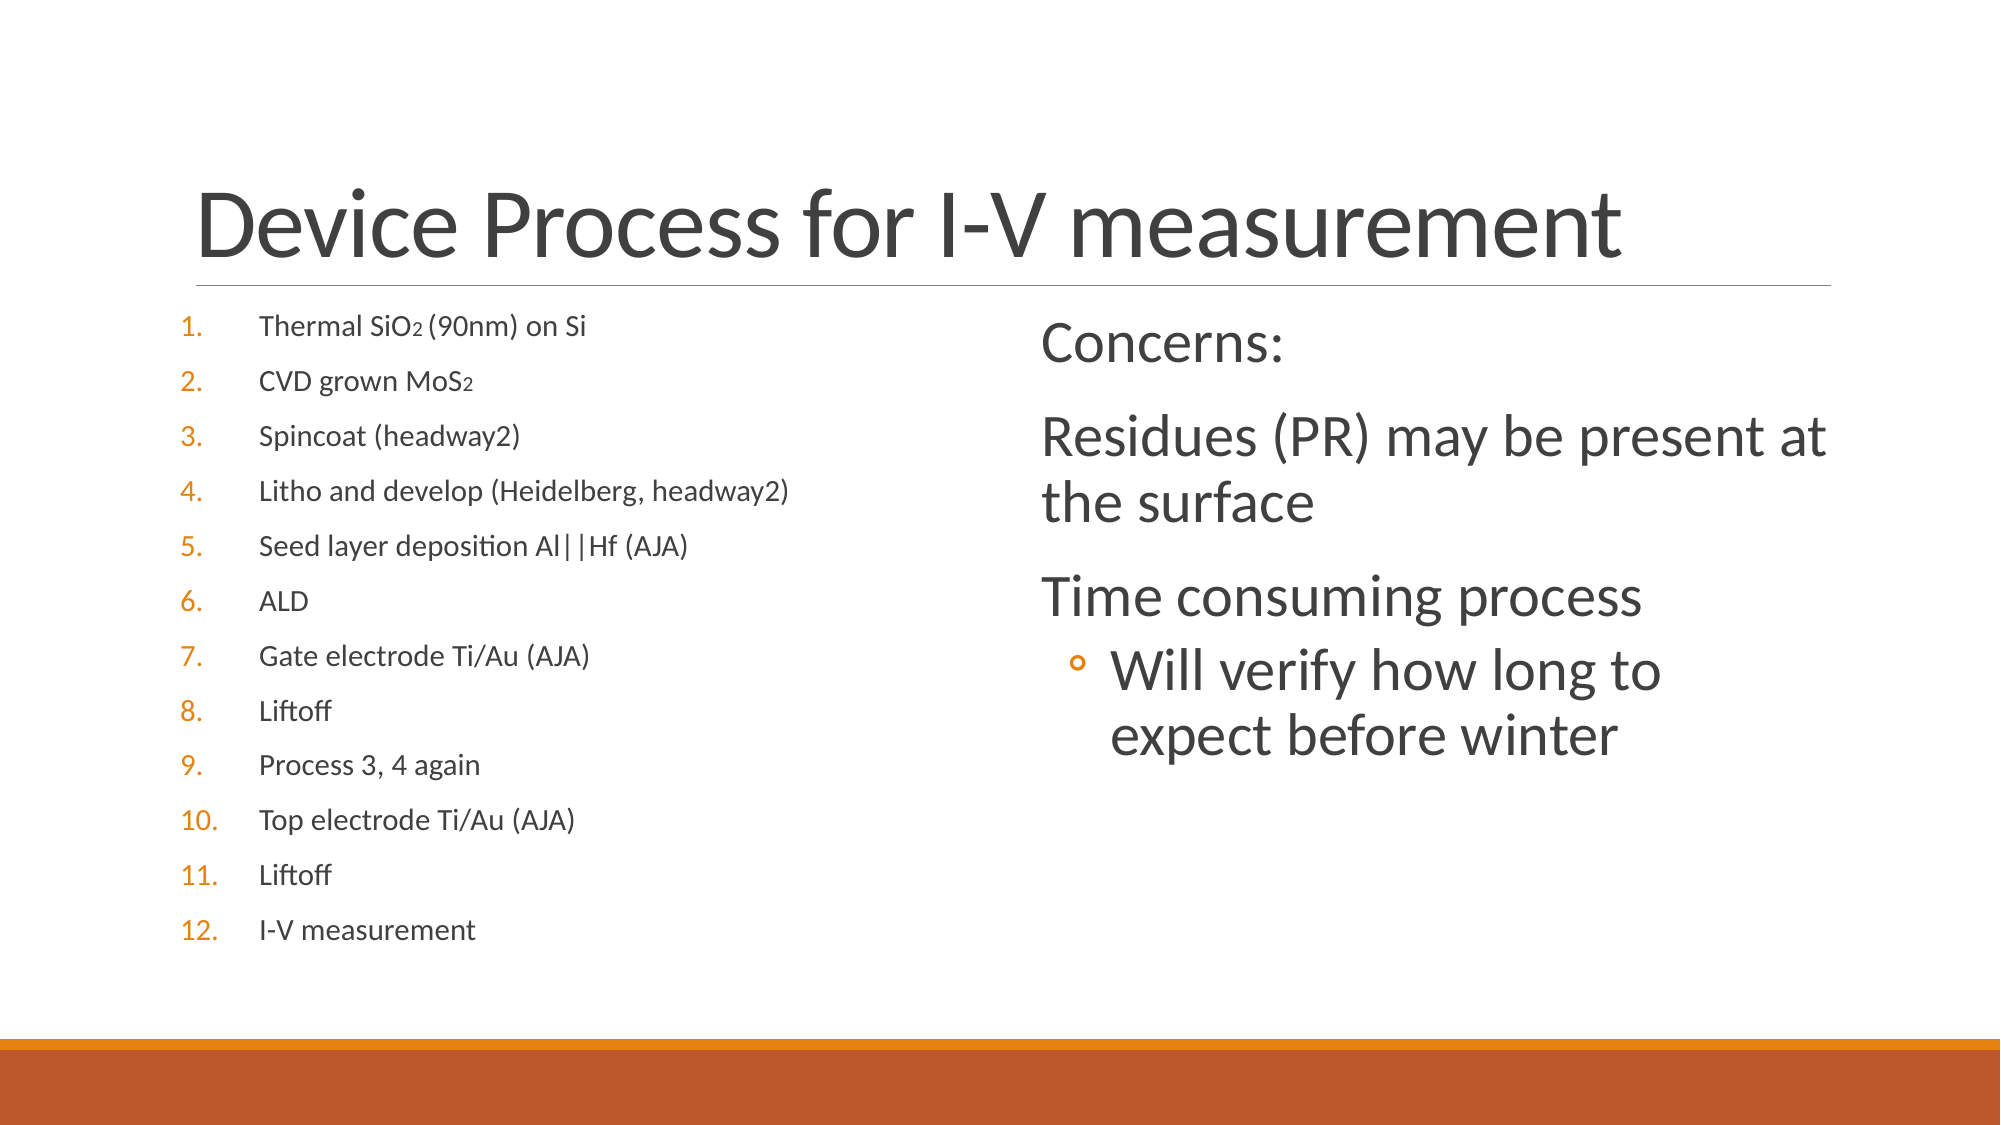

# Device Process for I-V measurement
Thermal SiO2 (90nm) on Si
CVD grown MoS2
Spincoat (headway2)
Litho and develop (Heidelberg, headway2)
Seed layer deposition Al||Hf (AJA)
ALD
Gate electrode Ti/Au (AJA)
Liftoff
Process 3, 4 again
Top electrode Ti/Au (AJA)
Liftoff
I-V measurement
Concerns:
Residues (PR) may be present at the surface
Time consuming process
Will verify how long to expect before winter